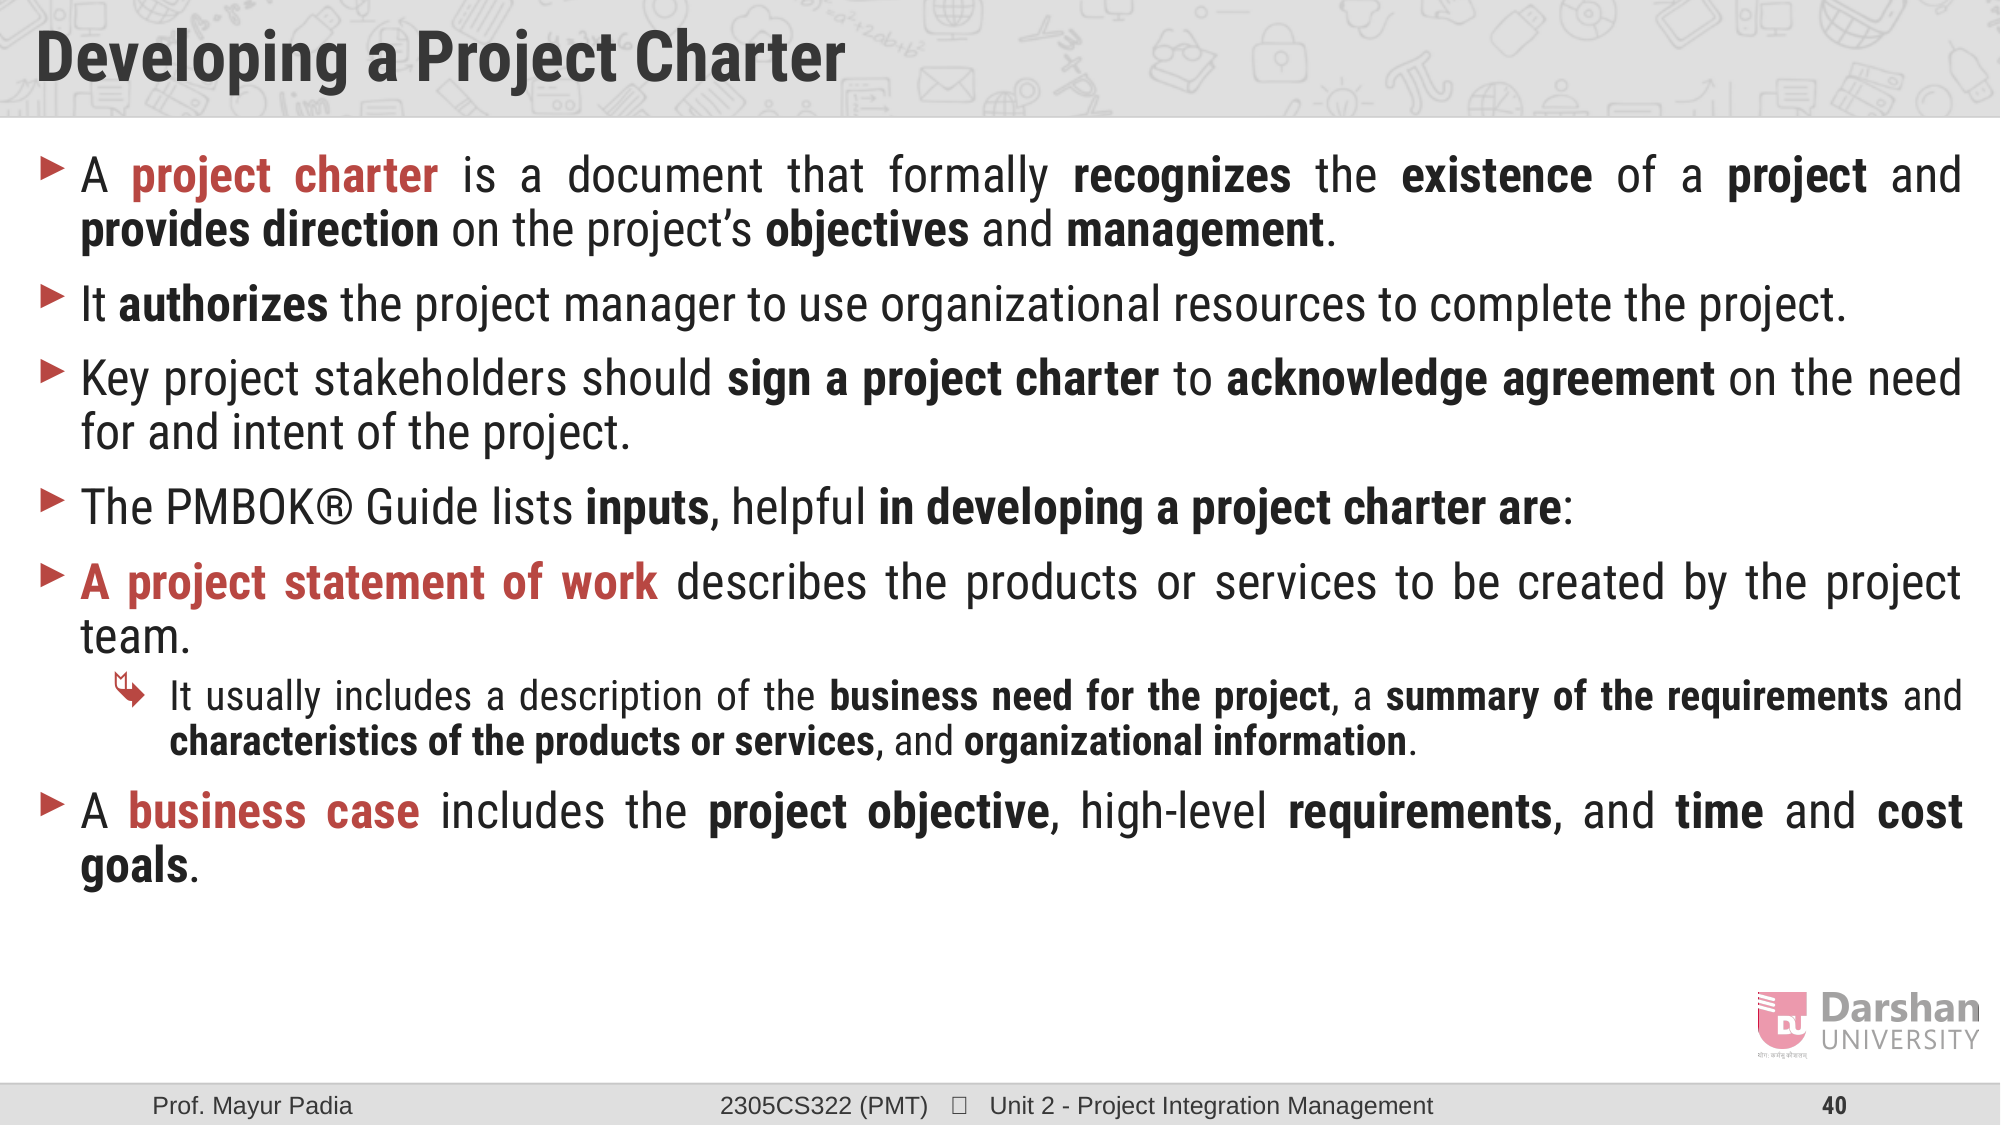

# Developing a Project Charter
A project charter is a document that formally recognizes the existence of a project and provides direction on the project’s objectives and management.
It authorizes the project manager to use organizational resources to complete the project.
Key project stakeholders should sign a project charter to acknowledge agreement on the need for and intent of the project.
The PMBOK® Guide lists inputs, helpful in developing a project charter are:
A project statement of work describes the products or services to be created by the project team.
It usually includes a description of the business need for the project, a summary of the requirements and characteristics of the products or services, and organizational information.
A business case includes the project objective, high-level requirements, and time and cost goals.